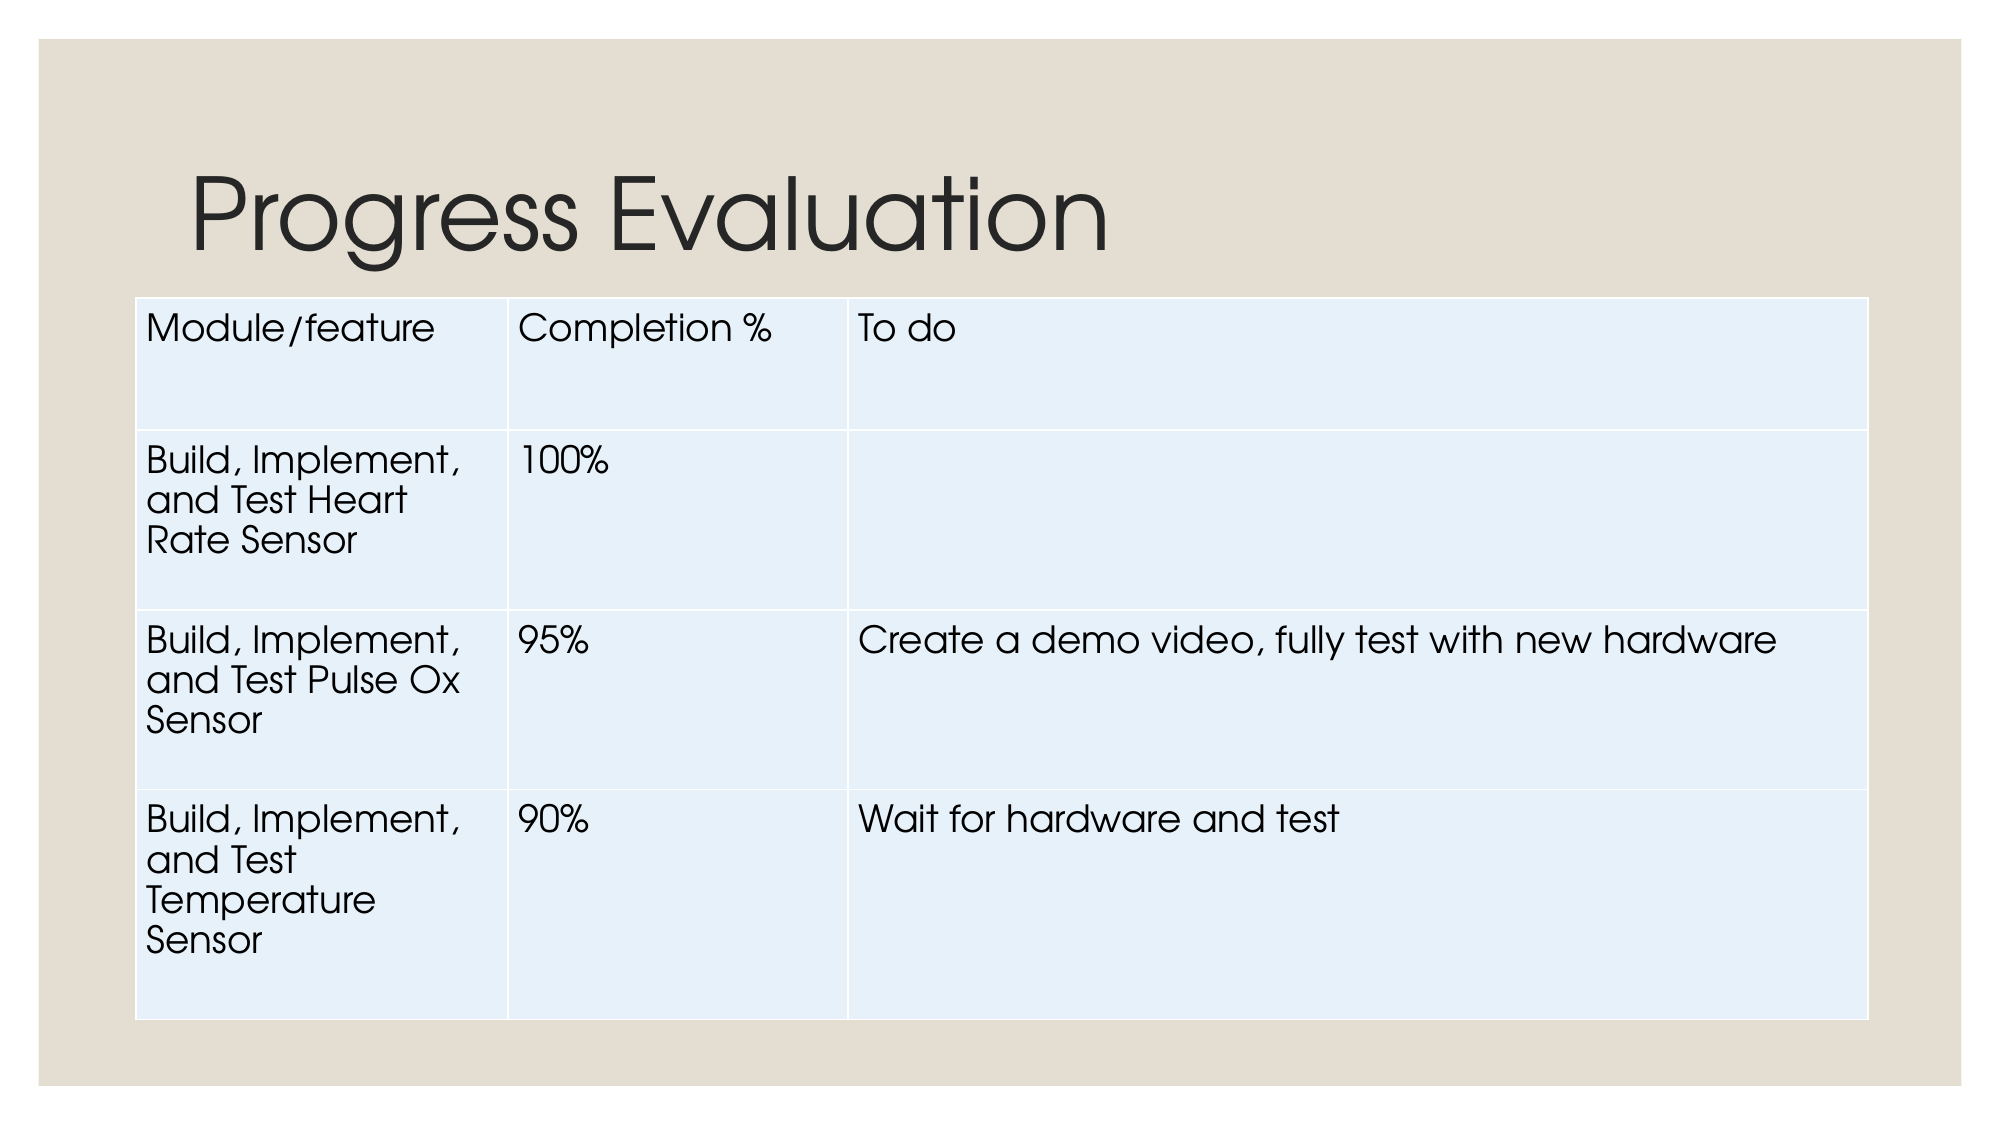

# Progress Evaluation
| Module/feature | Completion % | To do |
| --- | --- | --- |
| Build, Implement, and Test Heart Rate Sensor | 100% |  |
| Build, Implement, and Test Pulse Ox Sensor | 95% | Create a demo video, fully test with new hardware |
| Build, Implement, and Test Temperature Sensor | 90% | Wait for hardware and test |